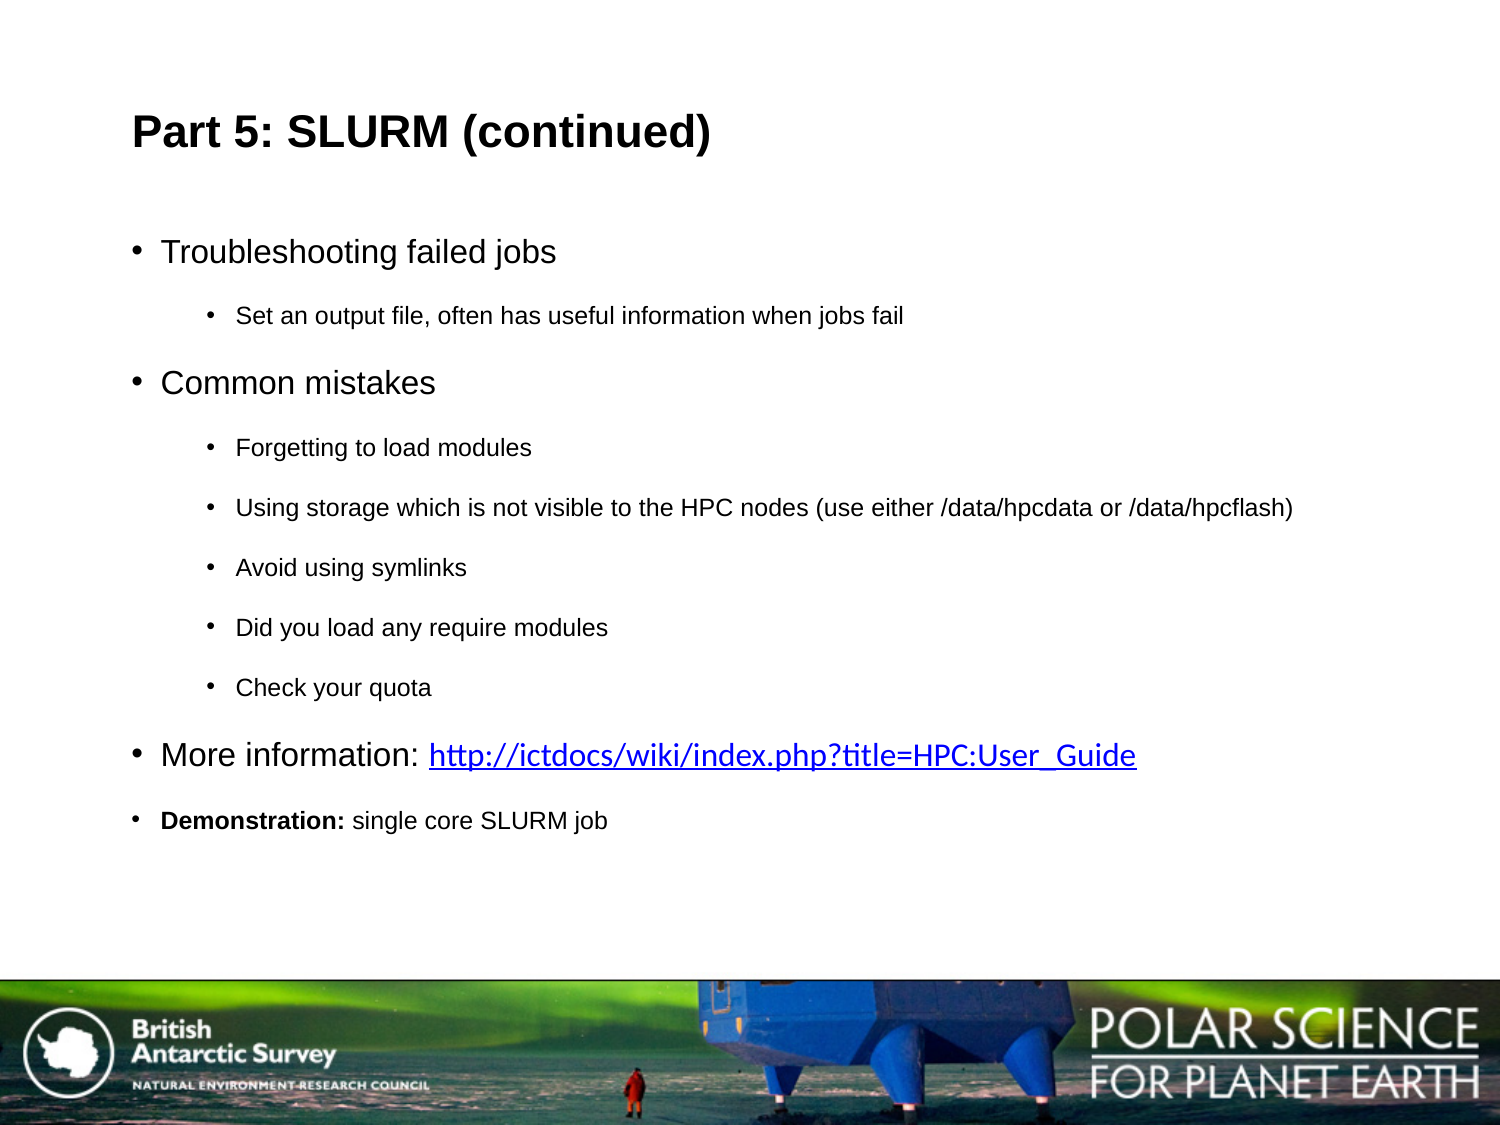

Part 5: SLURM (continued)
Troubleshooting failed jobs
Set an output file, often has useful information when jobs fail
Common mistakes
Forgetting to load modules
Using storage which is not visible to the HPC nodes (use either /data/hpcdata or /data/hpcflash)
Avoid using symlinks
Did you load any require modules
Check your quota
More information: http://ictdocs/wiki/index.php?title=HPC:User_Guide
Demonstration: single core SLURM job